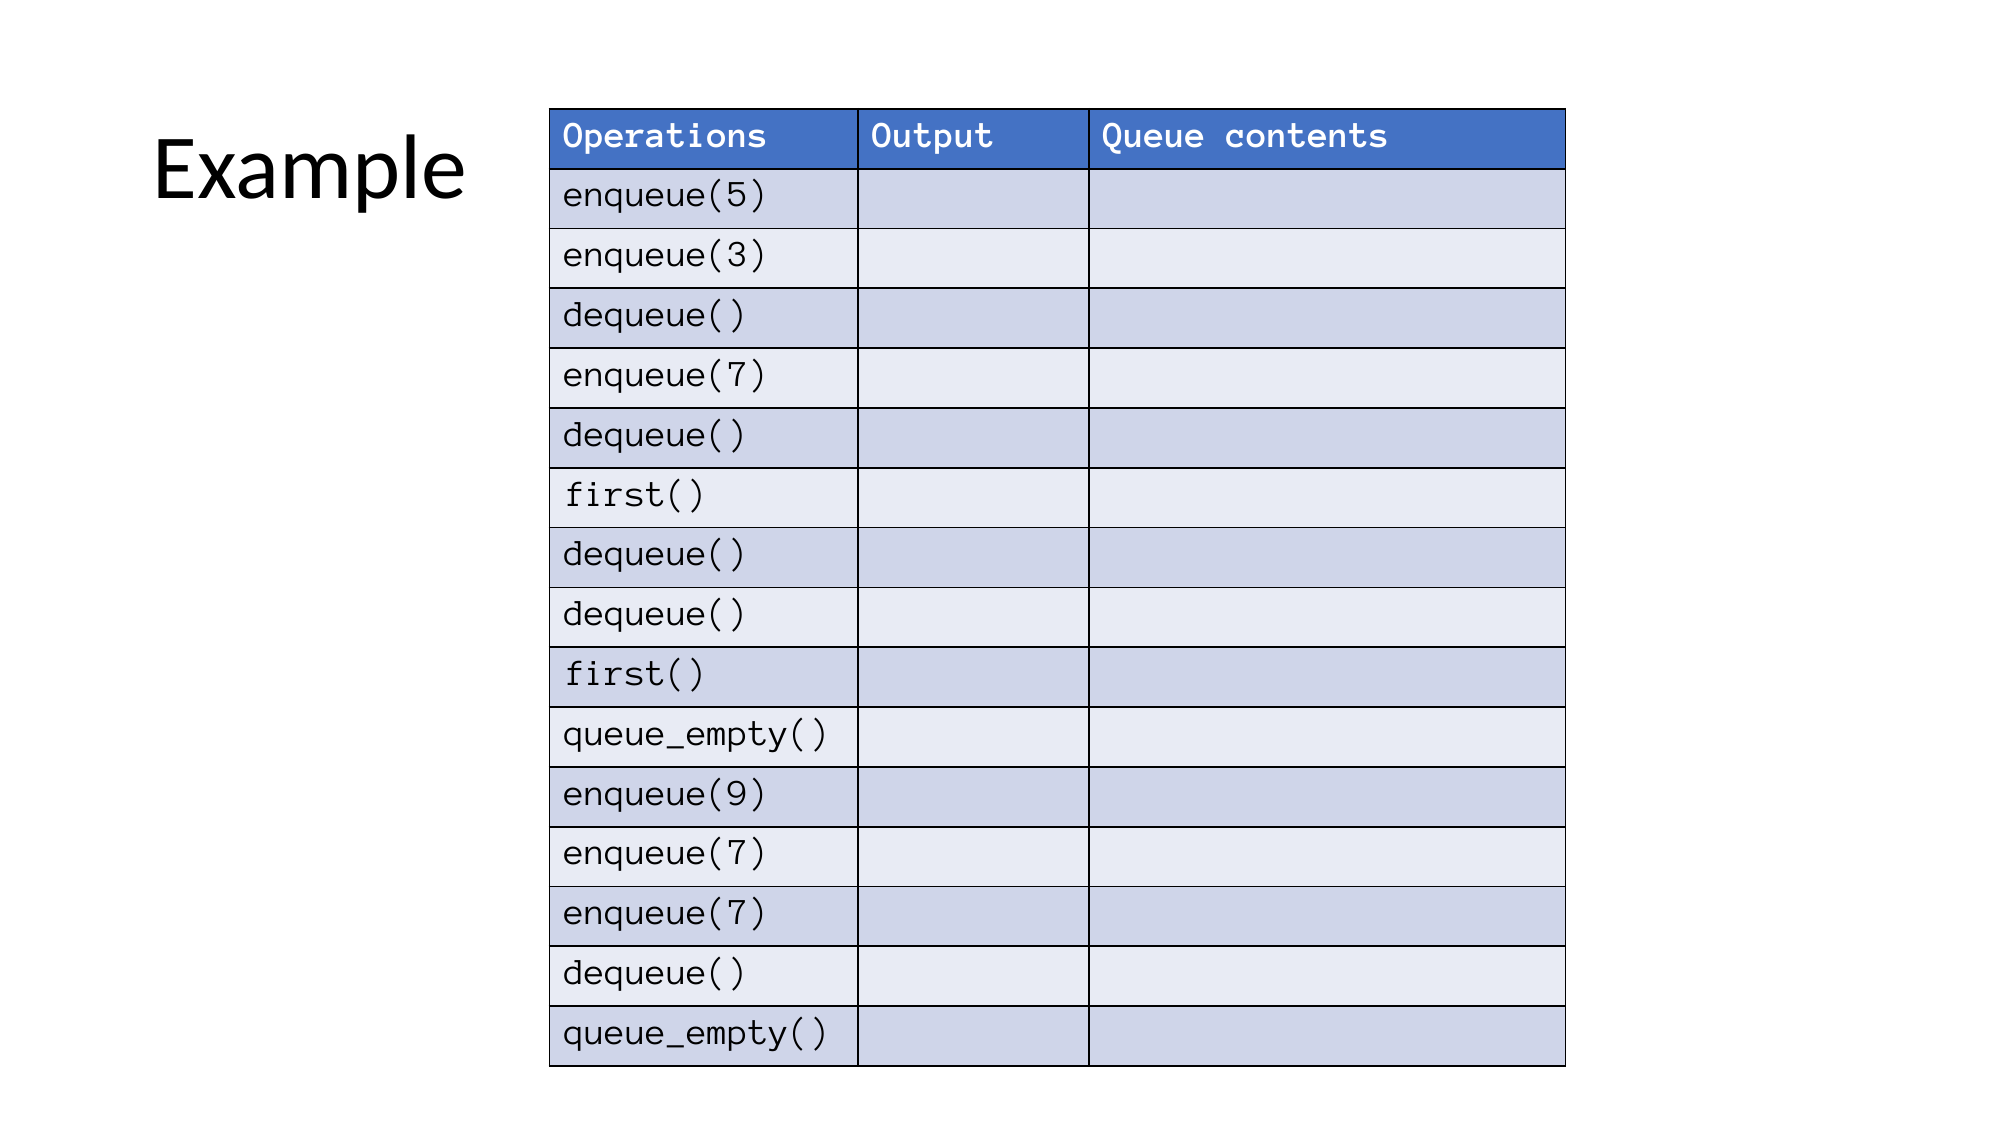

# Example
| Operations | Output | Queue contents |
| --- | --- | --- |
| enqueue(5) |  |  |
| enqueue(3) |  |  |
| dequeue() |  |  |
| enqueue(7) |  |  |
| dequeue() |  |  |
| first() |  |  |
| dequeue() |  |  |
| dequeue() |  |  |
| first() |  |  |
| queue\_empty() |  |  |
| enqueue(9) |  |  |
| enqueue(7) |  |  |
| enqueue(7) |  |  |
| dequeue() |  |  |
| queue\_empty() |  |  |